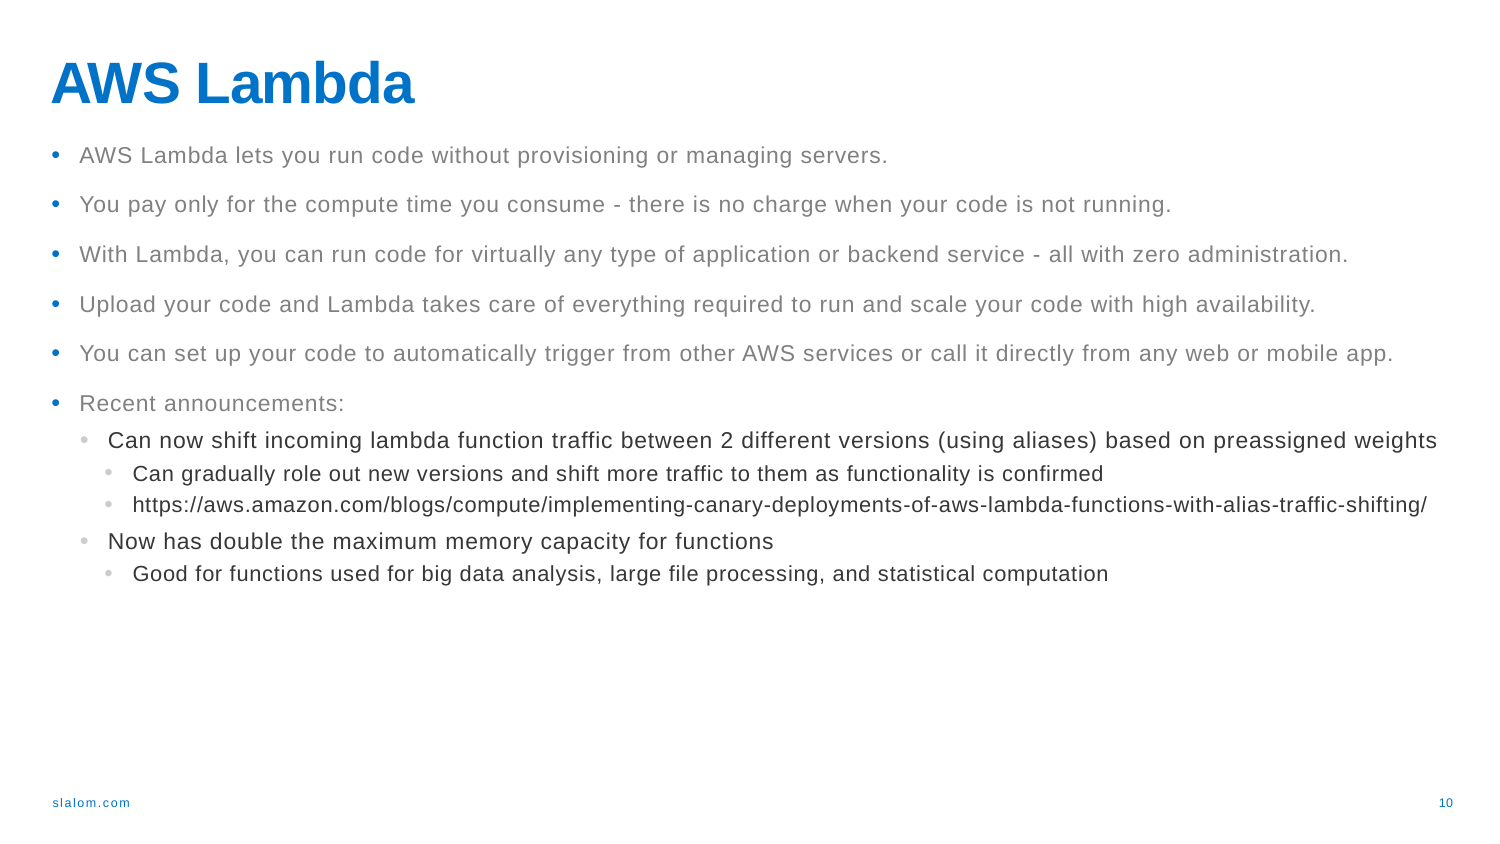

AWS Lambda
AWS Lambda lets you run code without provisioning or managing servers.
You pay only for the compute time you consume - there is no charge when your code is not running.
With Lambda, you can run code for virtually any type of application or backend service - all with zero administration.
Upload your code and Lambda takes care of everything required to run and scale your code with high availability.
You can set up your code to automatically trigger from other AWS services or call it directly from any web or mobile app.
Recent announcements:
Can now shift incoming lambda function traffic between 2 different versions (using aliases) based on preassigned weights
Can gradually role out new versions and shift more traffic to them as functionality is confirmed
https://aws.amazon.com/blogs/compute/implementing-canary-deployments-of-aws-lambda-functions-with-alias-traffic-shifting/
Now has double the maximum memory capacity for functions
Good for functions used for big data analysis, large file processing, and statistical computation
10